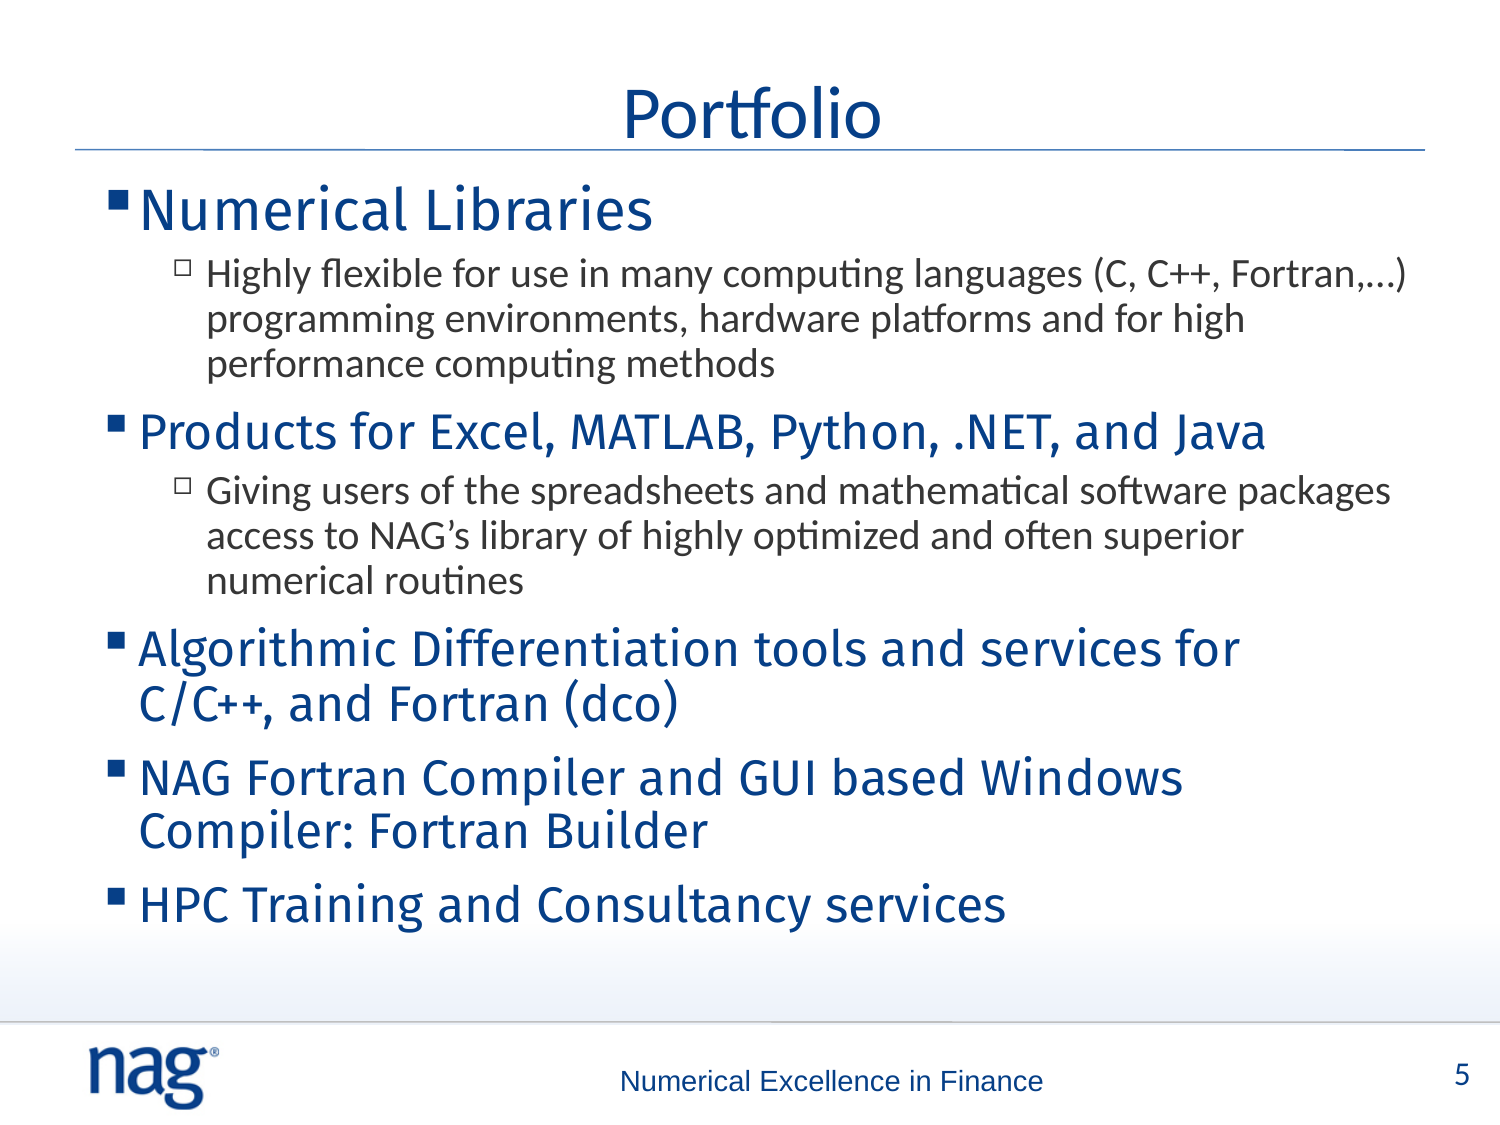

Portfolio
Numerical Libraries
Highly flexible for use in many computing languages (C, C++, Fortran,…) programming environments, hardware platforms and for high performance computing methods
Products for Excel, MATLAB, Python, .NET, and Java
Giving users of the spreadsheets and mathematical software packages access to NAG’s library of highly optimized and often superior numerical routines
Algorithmic Differentiation tools and services for	C/C++, and Fortran (dco)
NAG Fortran Compiler and GUI based Windows Compiler: Fortran Builder
HPC Training and Consultancy services